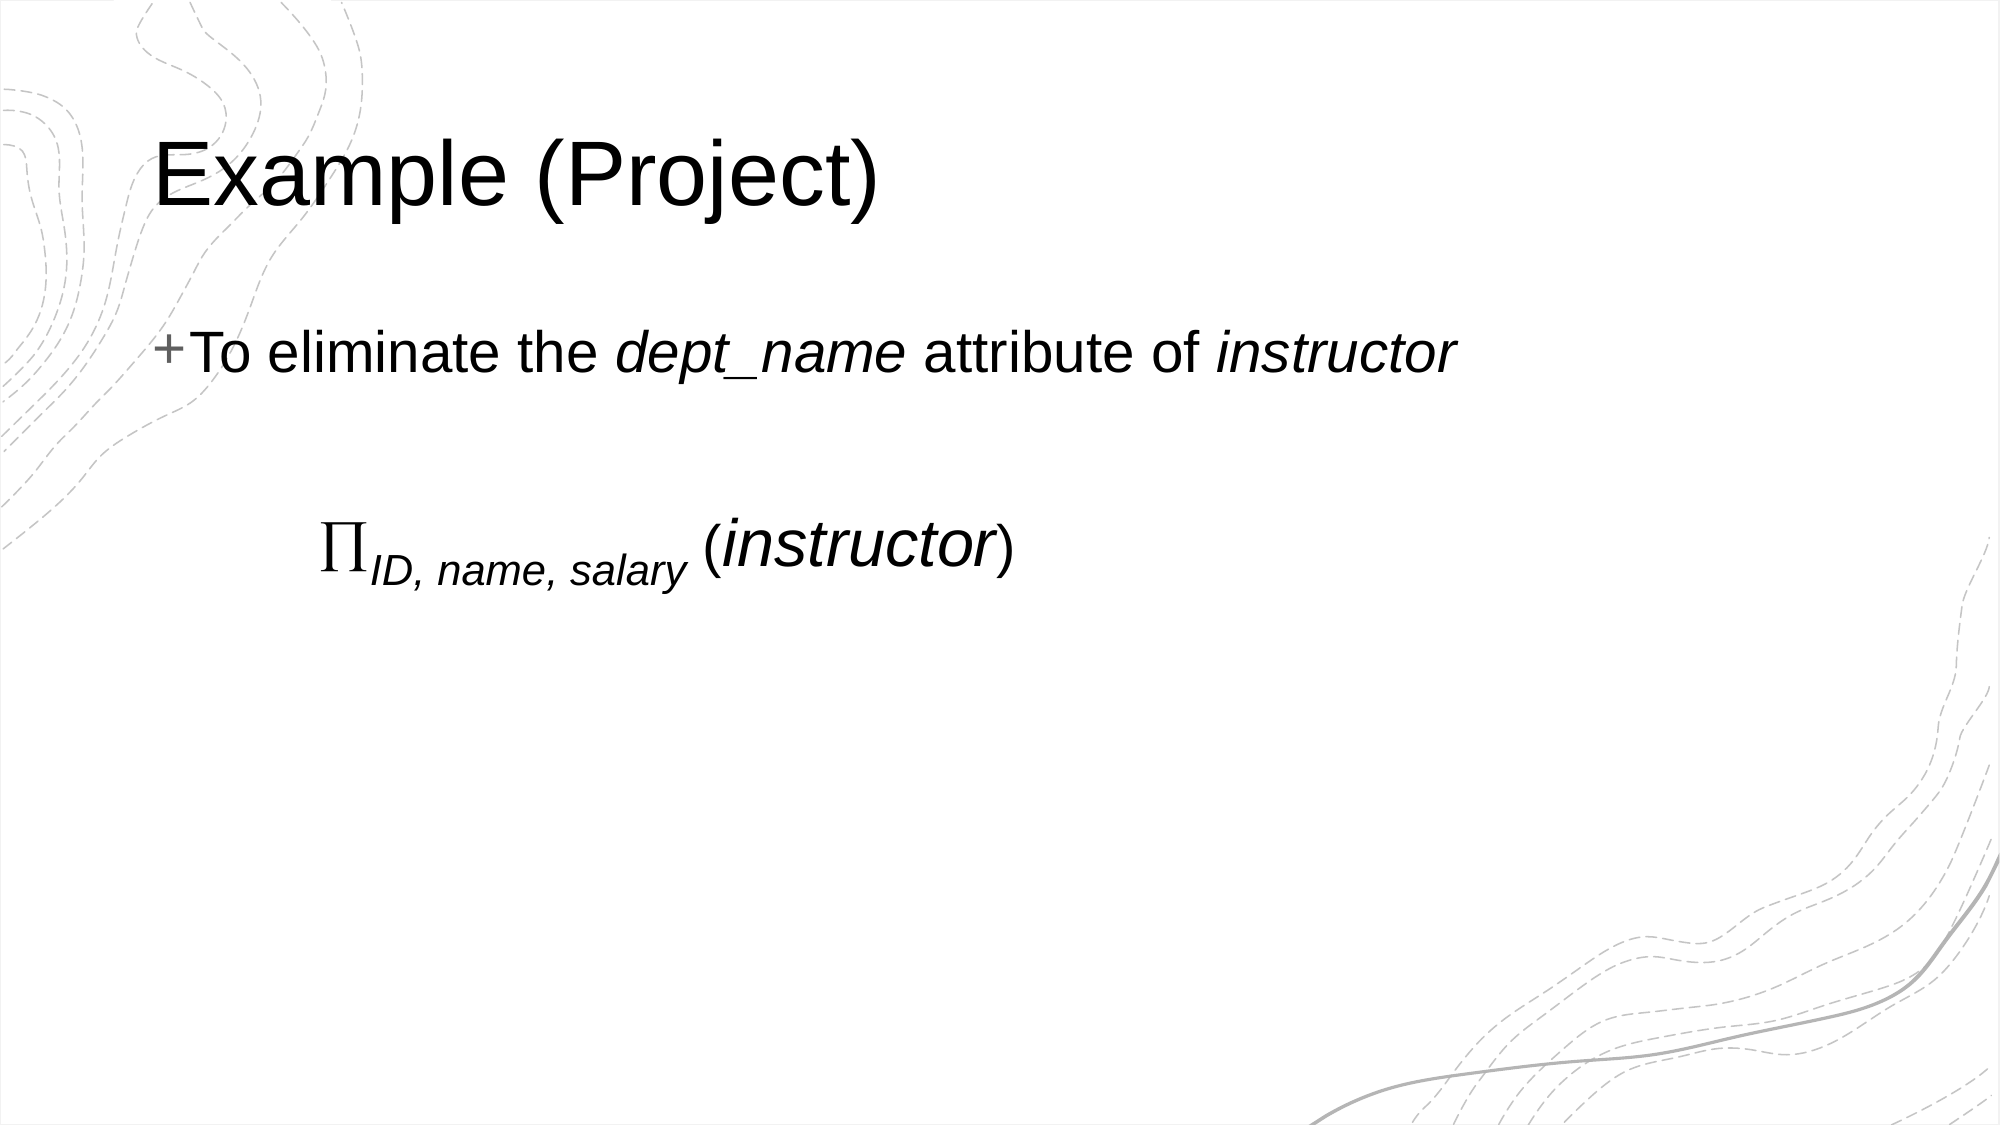

# Example (Project)
To eliminate the dept_name attribute of instructor
         	 ∏ID, name, salary (instructor)